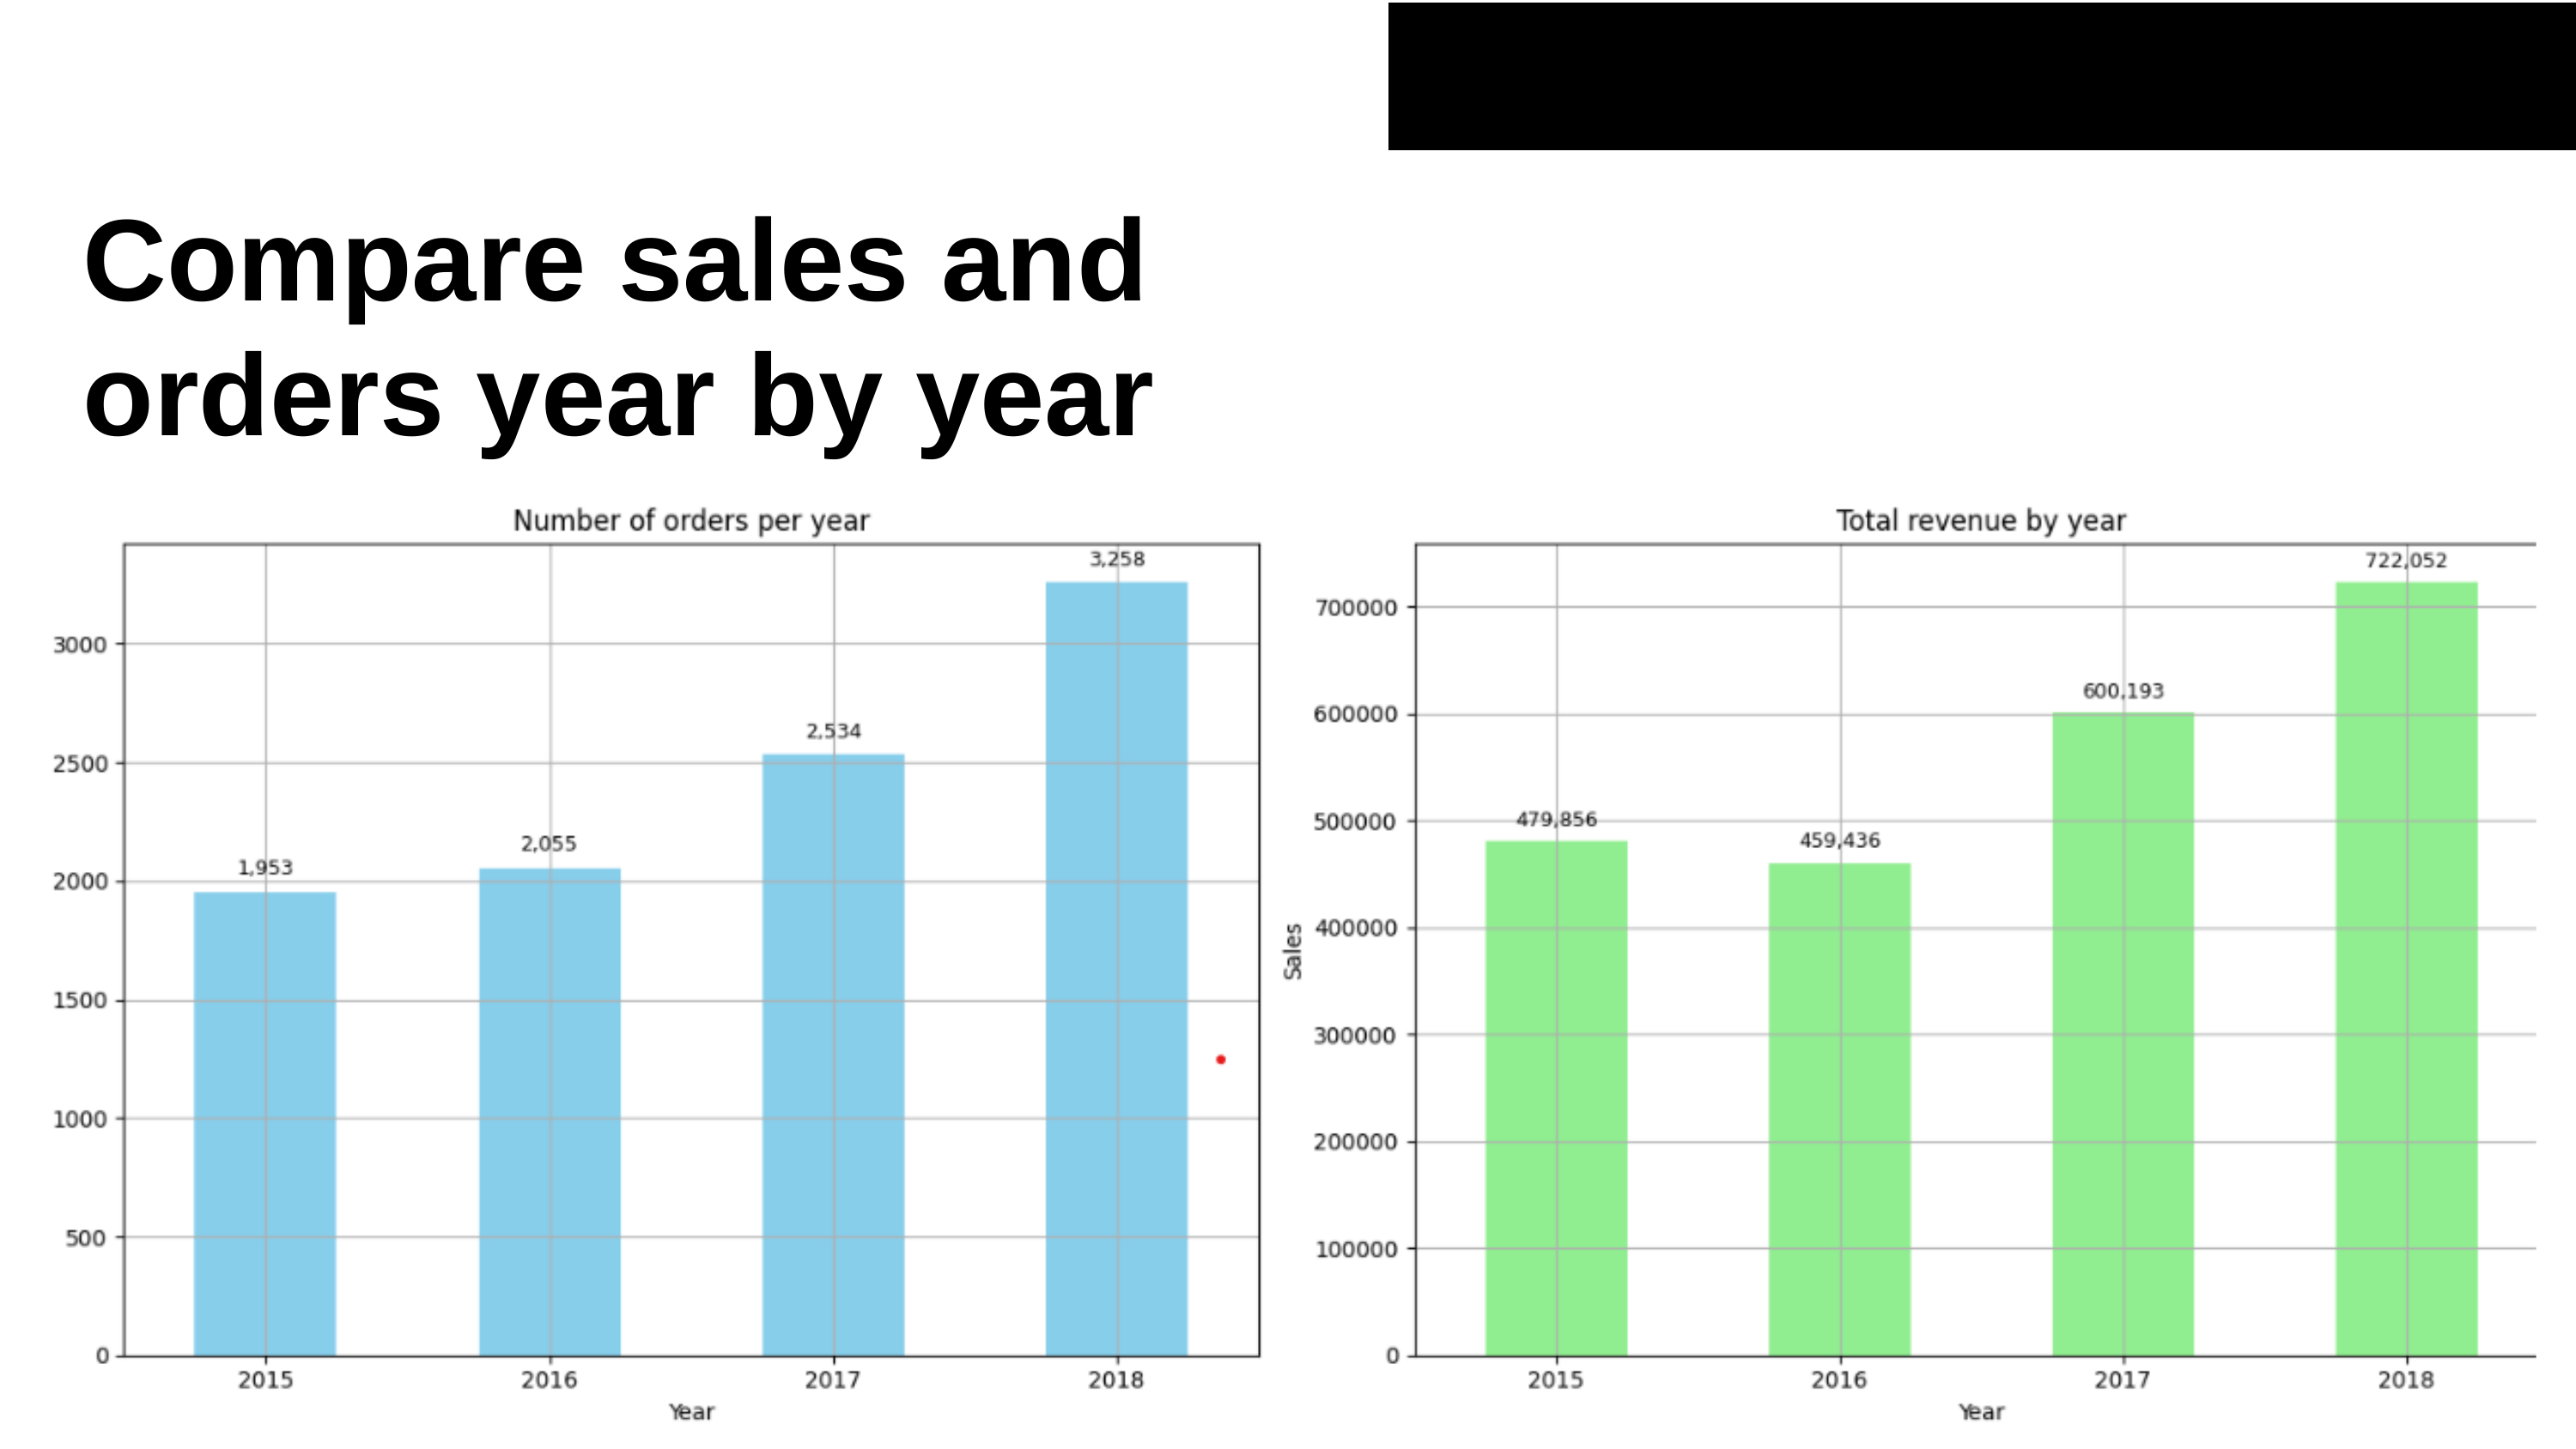

Compare sales and orders year by year